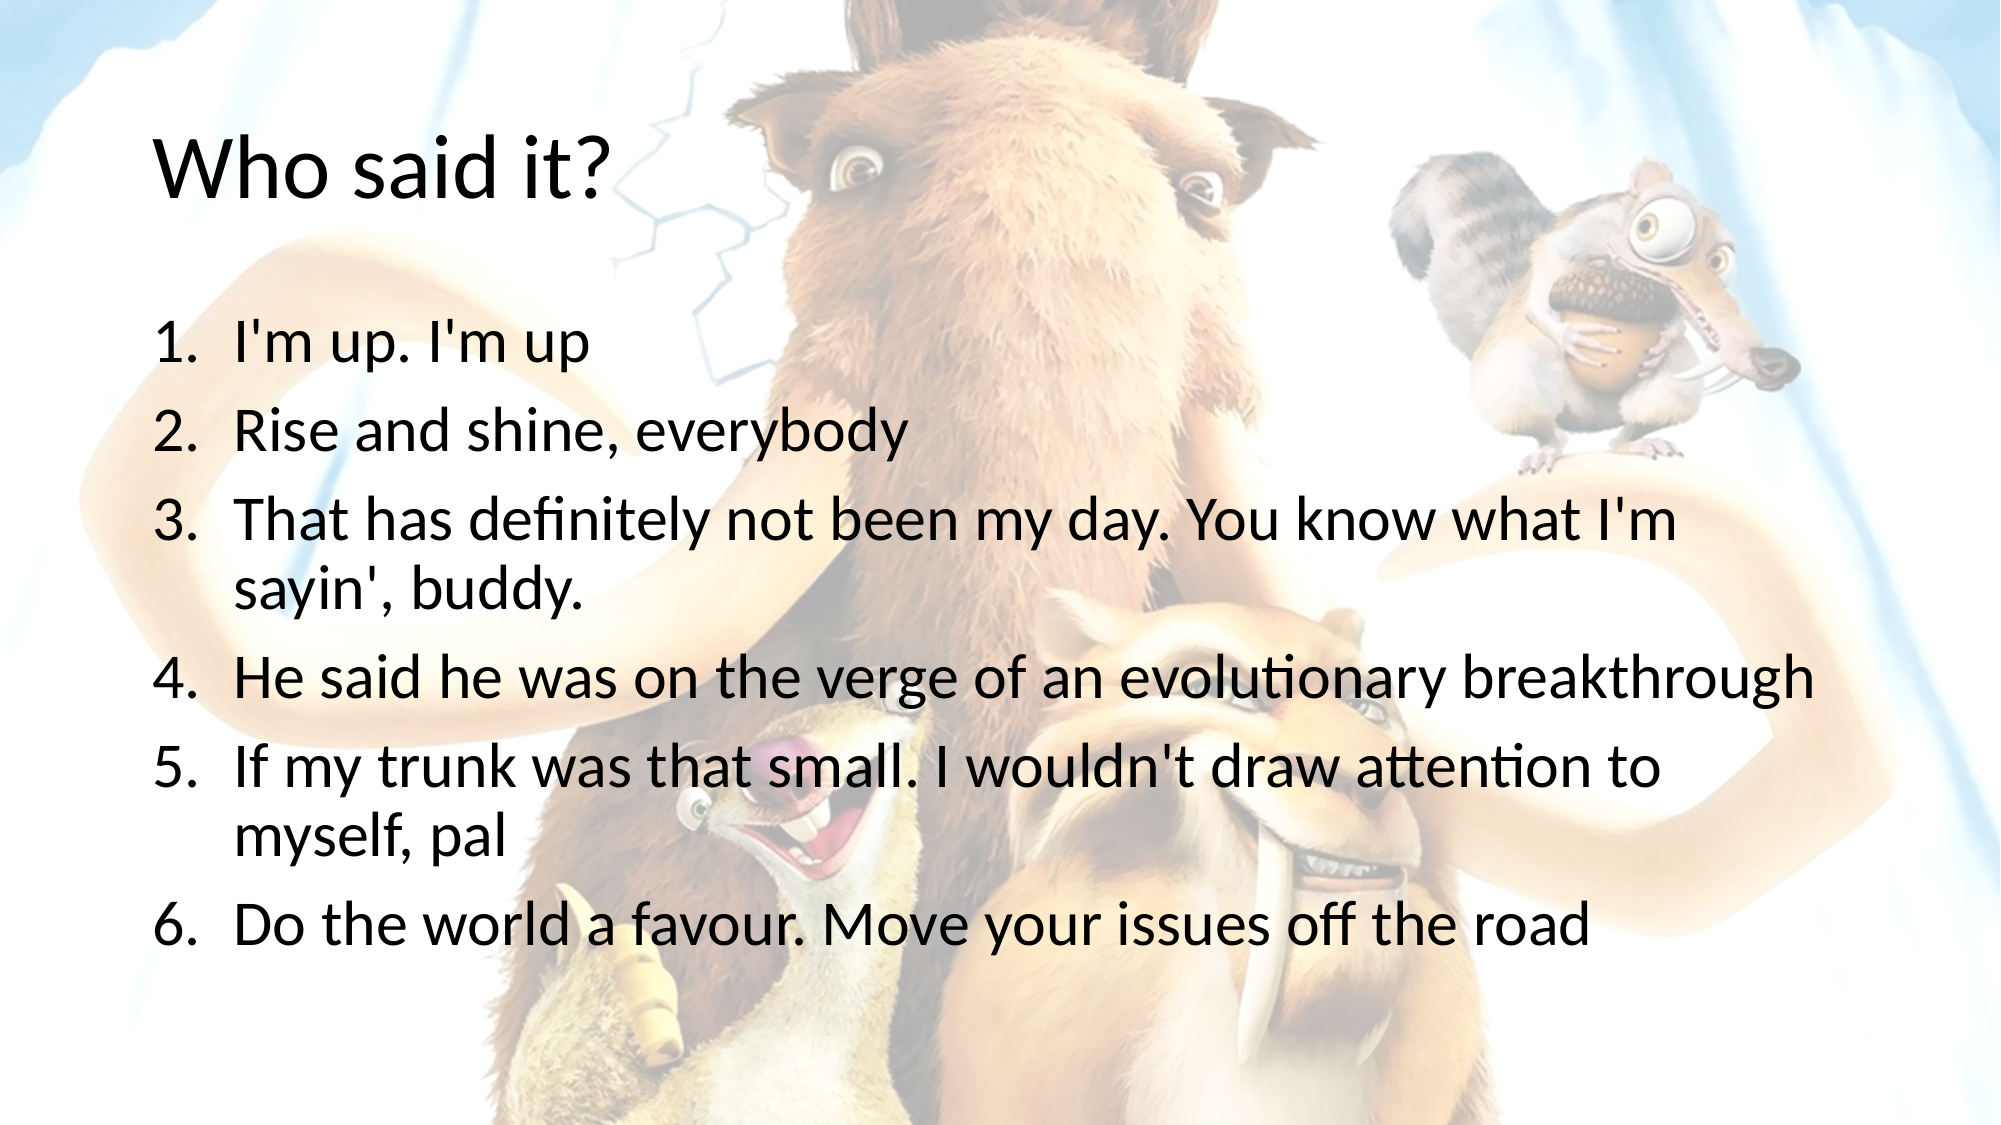

# Who said it?
I'm up. I'm up
Rise and shine, everybody
That has definitely not been my day. You know what I'm sayin', buddy.
He said he was on the verge of an evolutionary breakthrough
If my trunk was that small. I wouldn't draw attention to myself, pal
Do the world a favour. Move your issues off the road